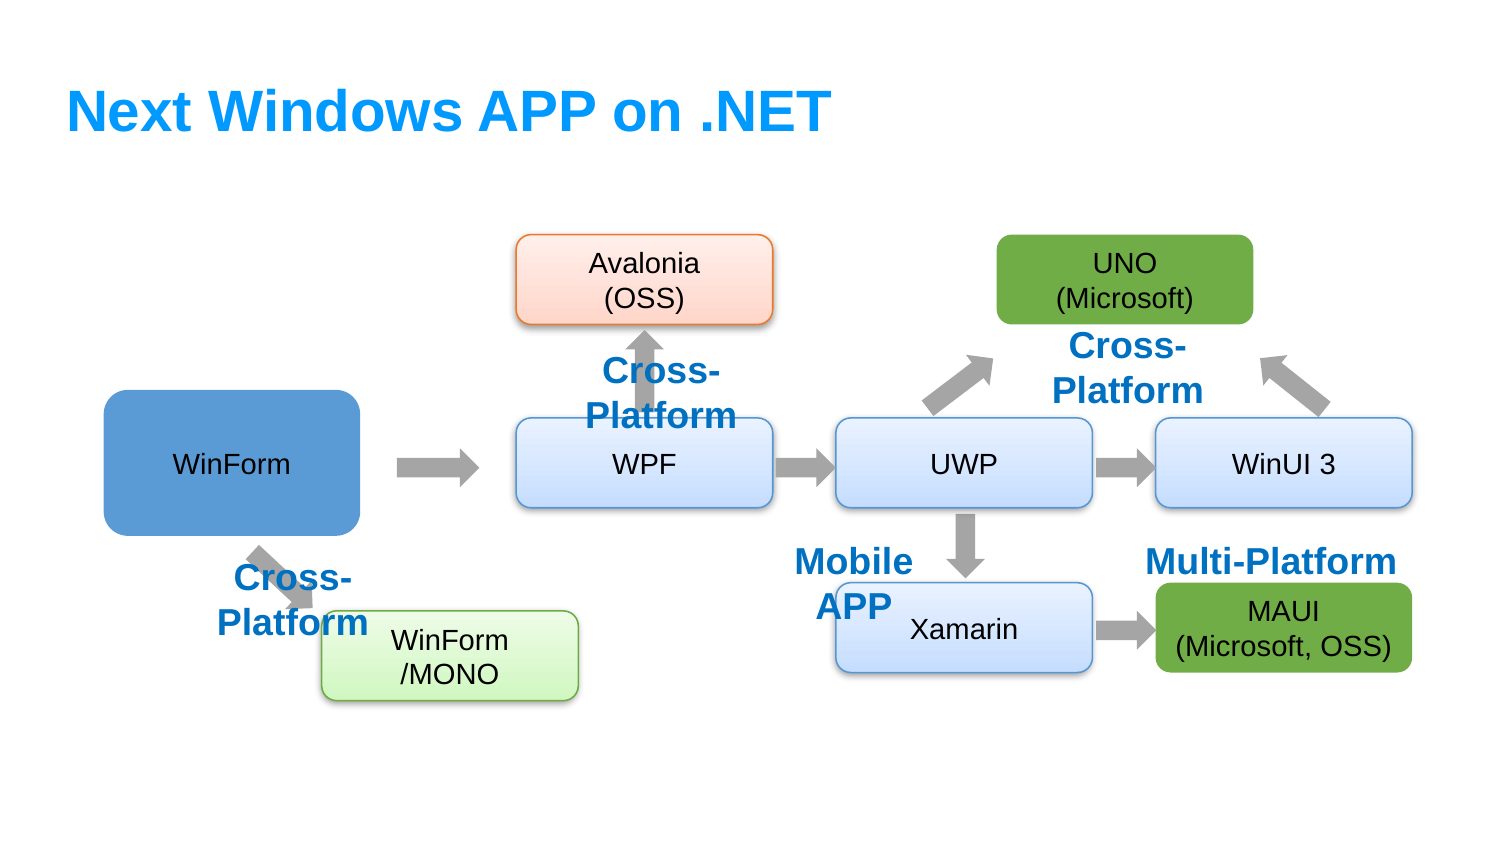

# Next Windows APP on .NET
Avalonia
(OSS)
UNO
(Microsoft)
Cross-Platform
Cross-Platform

WinForm
WPF
UWP
WinUI 3

Mobile APP
Multi-Platform

Cross-Platform

Xamarin
MAUI
(Microsoft, OSS)
WinForm
/MONO